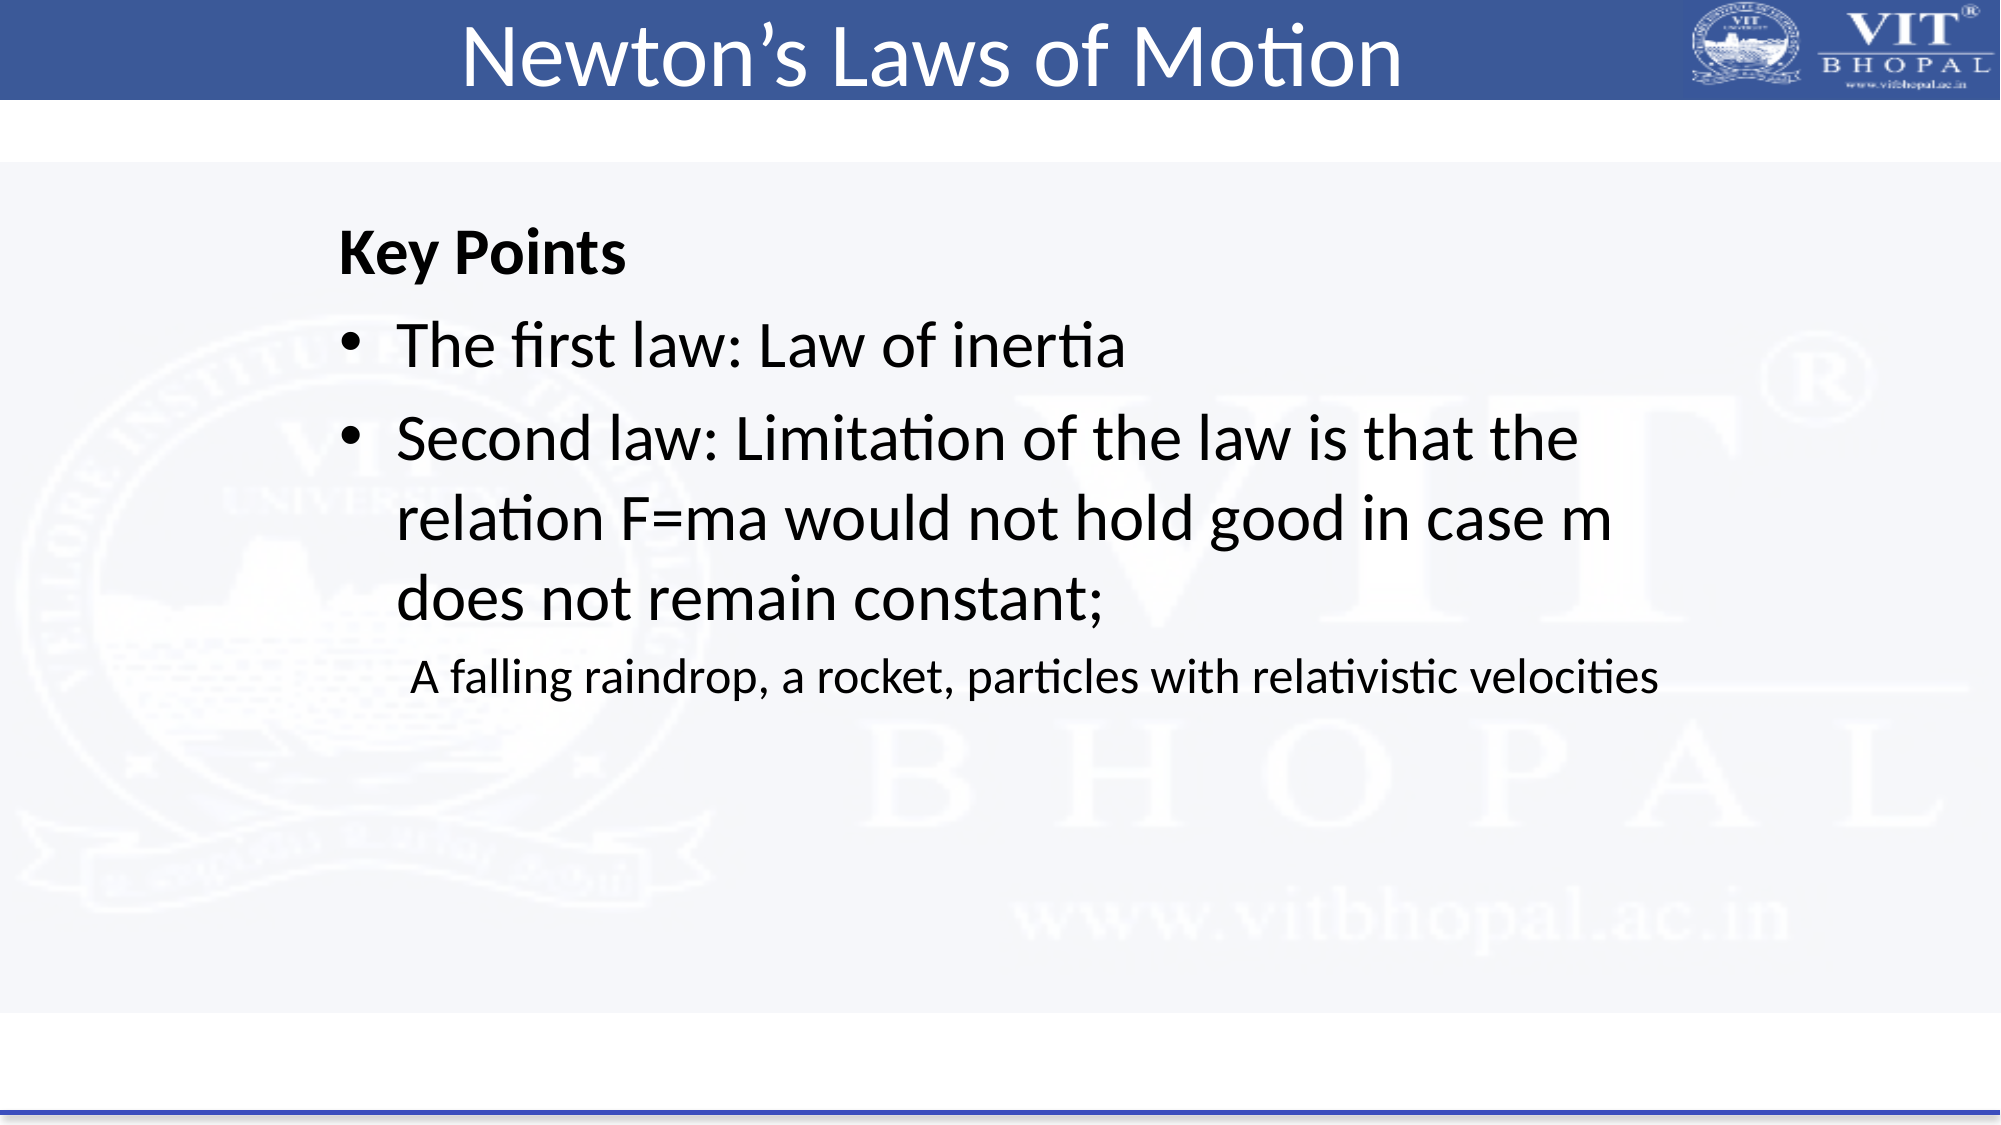

# Newton’s Laws of Motion
Key Points
The first law: Law of inertia
Second law: Limitation of the law is that the relation F=ma would not hold good in case m does not remain constant;
A falling raindrop, a rocket, particles with relativistic velocities